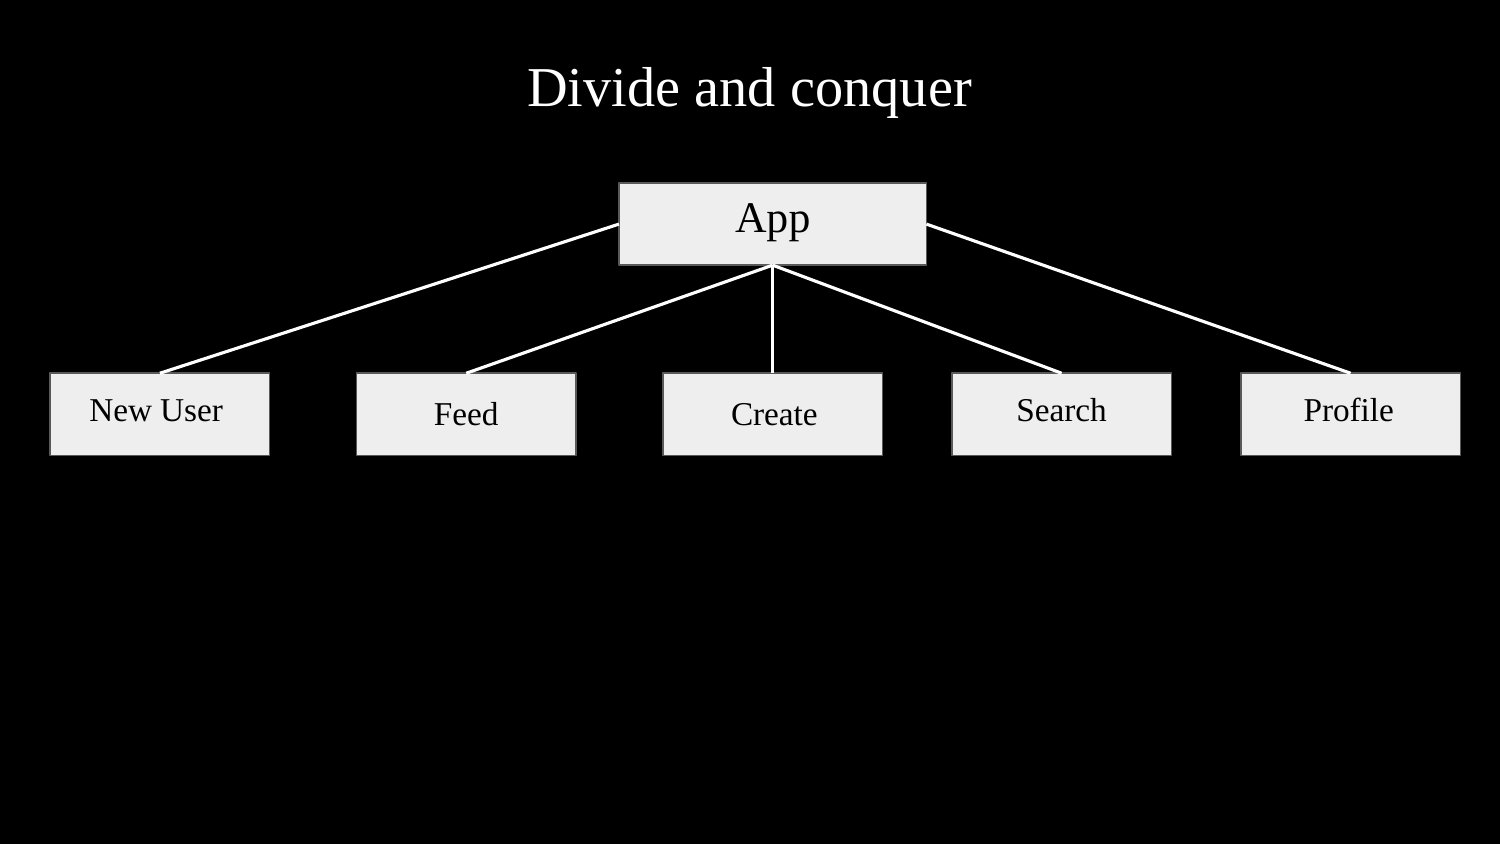

Divide and conquer
App

New User
Search
Profile

Feed
Create